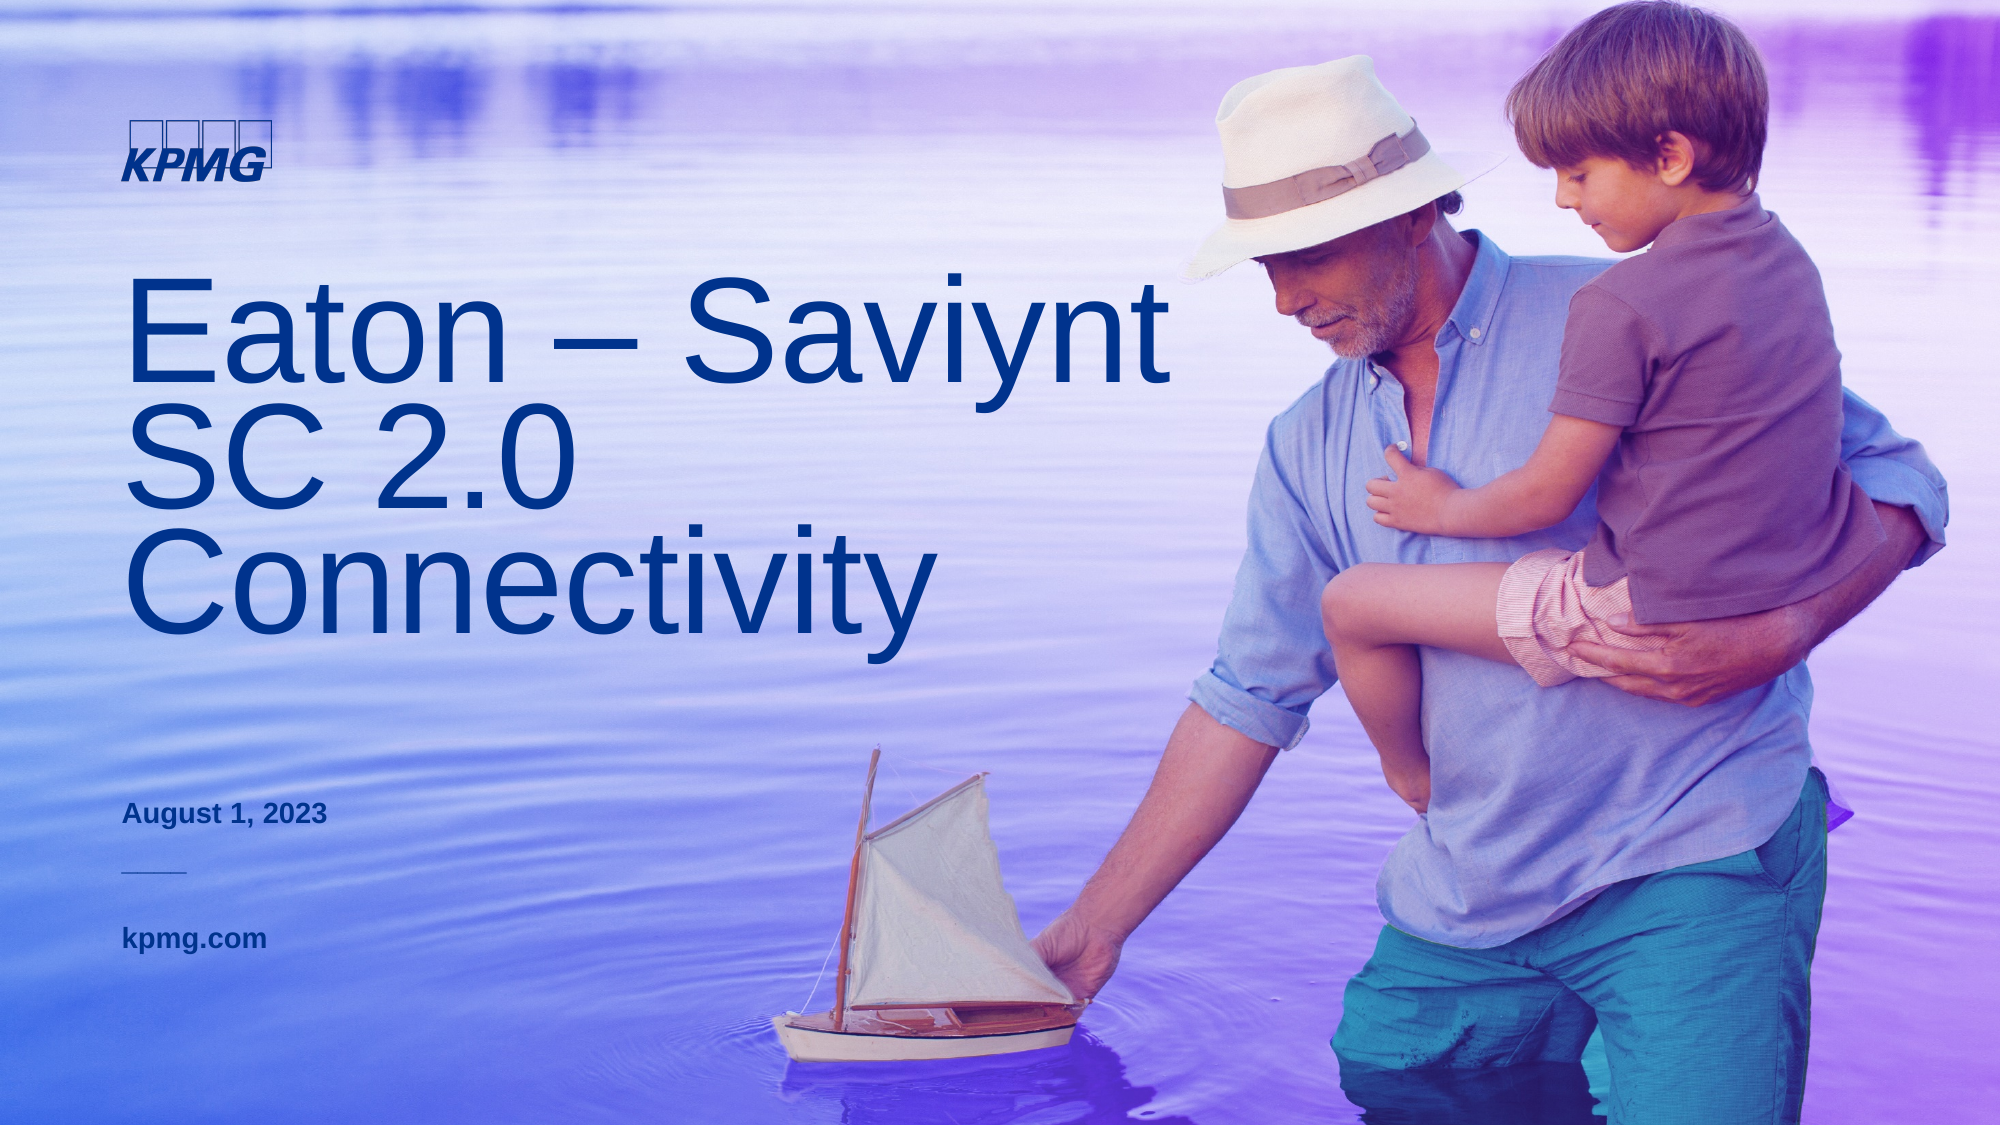

# Eaton – Saviynt SC 2.0 Connectivity
August 1, 2023
____

kpmg.com